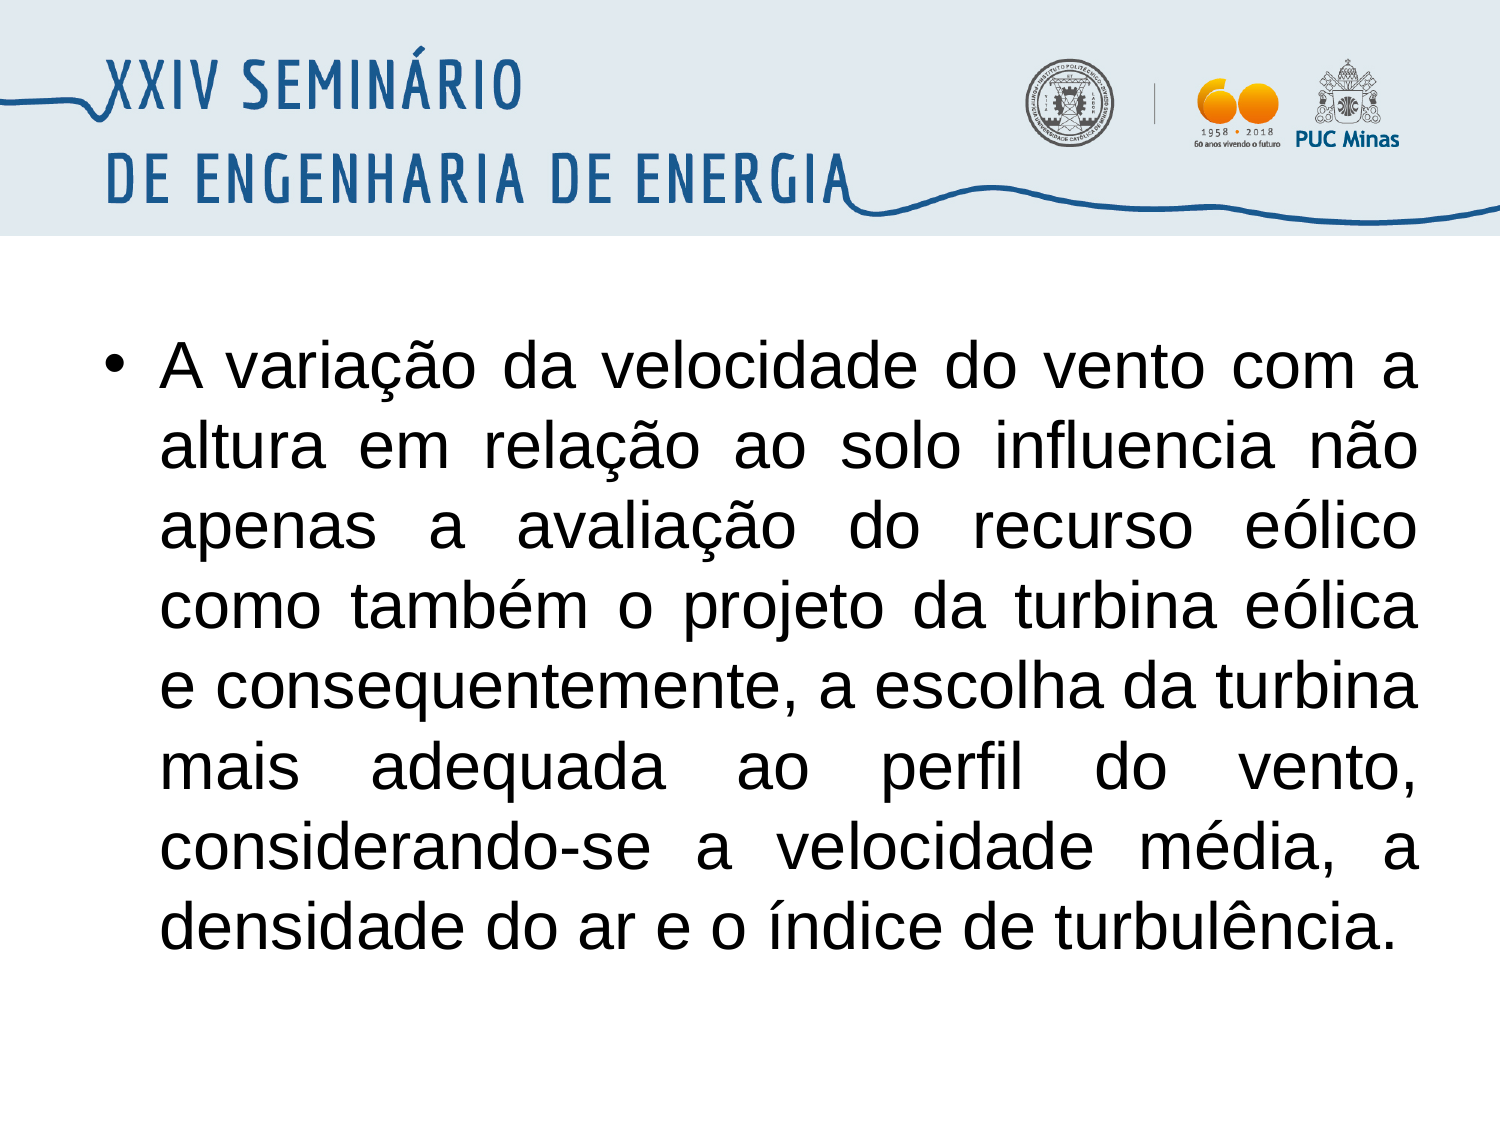

A variação da velocidade do vento com a altura em relação ao solo influencia não apenas a avaliação do recurso eólico como também o projeto da turbina eólica e consequentemente, a escolha da turbina mais adequada ao perfil do vento, considerando-se a velocidade média, a densidade do ar e o índice de turbulência.